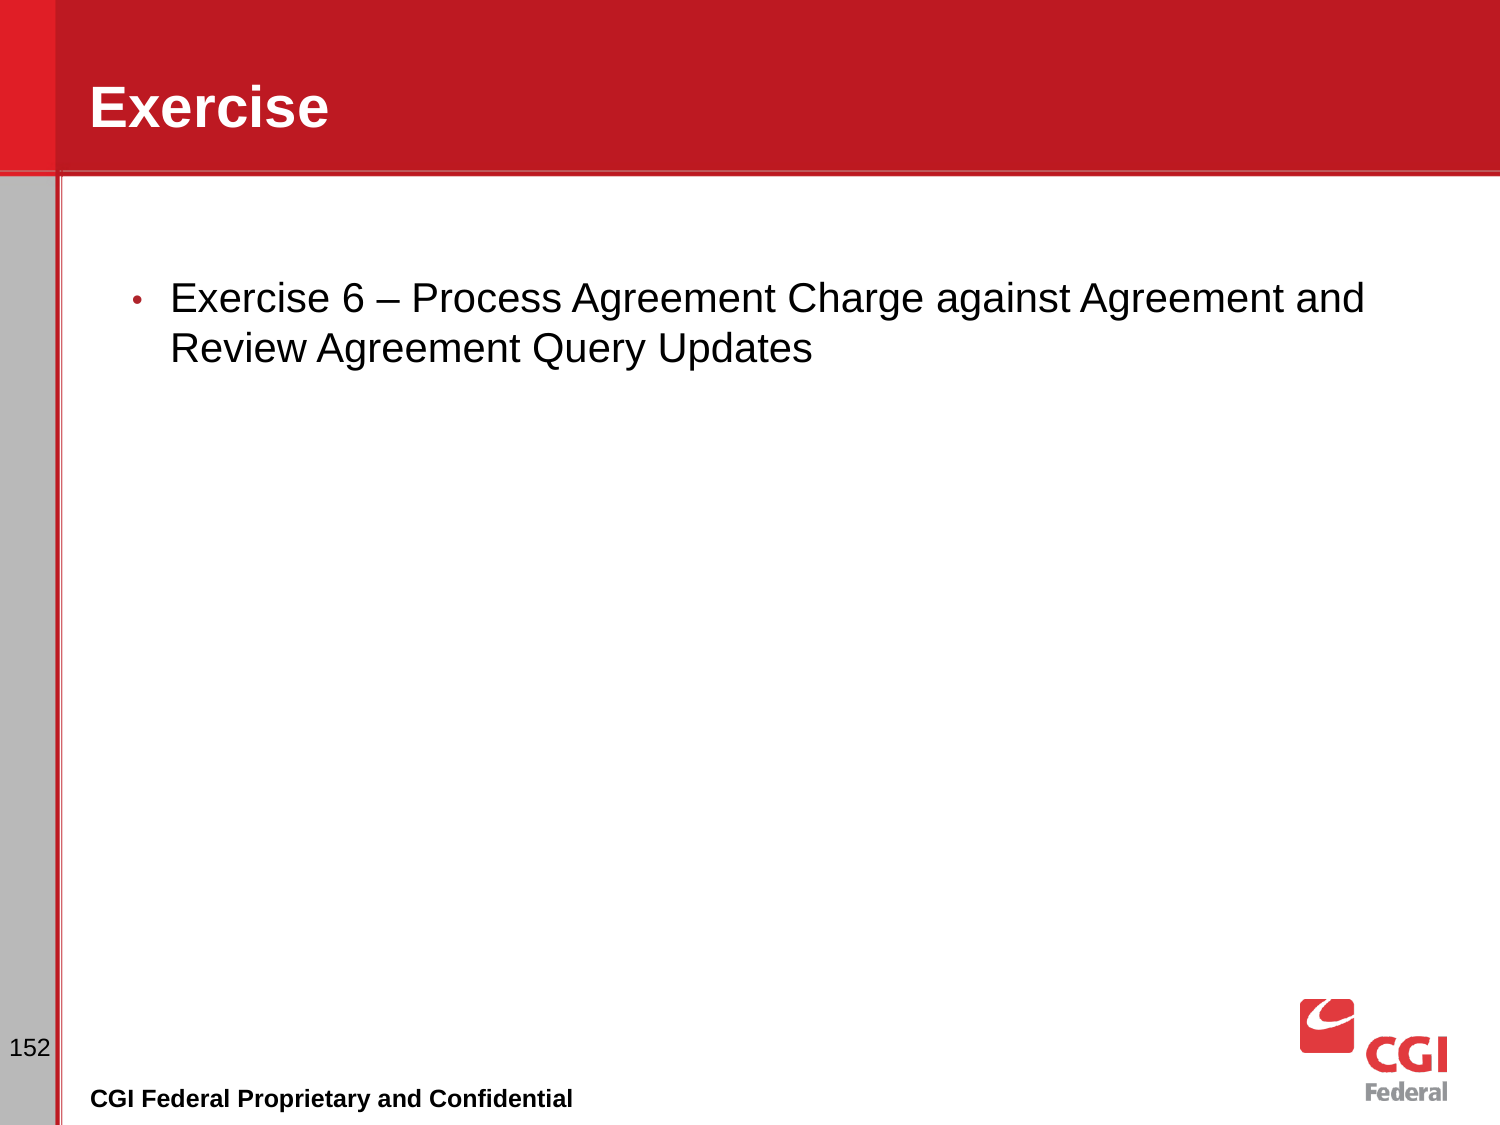

# Exercise
Exercise 6 – Process Agreement Charge against Agreement and Review Agreement Query Updates
152
CGI Federal Proprietary and Confidential